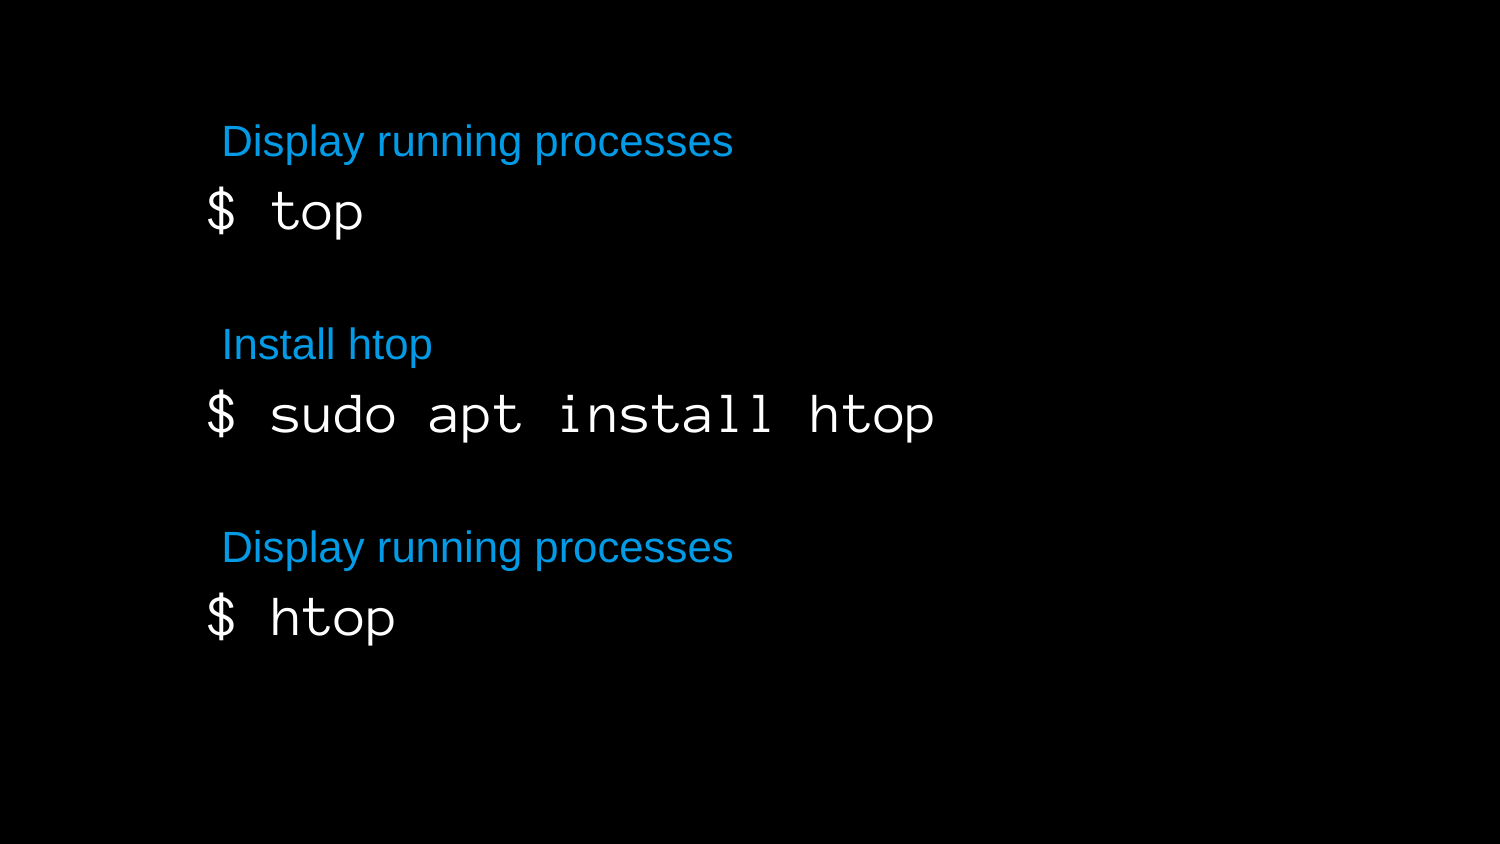

Display running processes
# $ top
Install htop
$ sudo apt install htop
Display running processes
$ htop